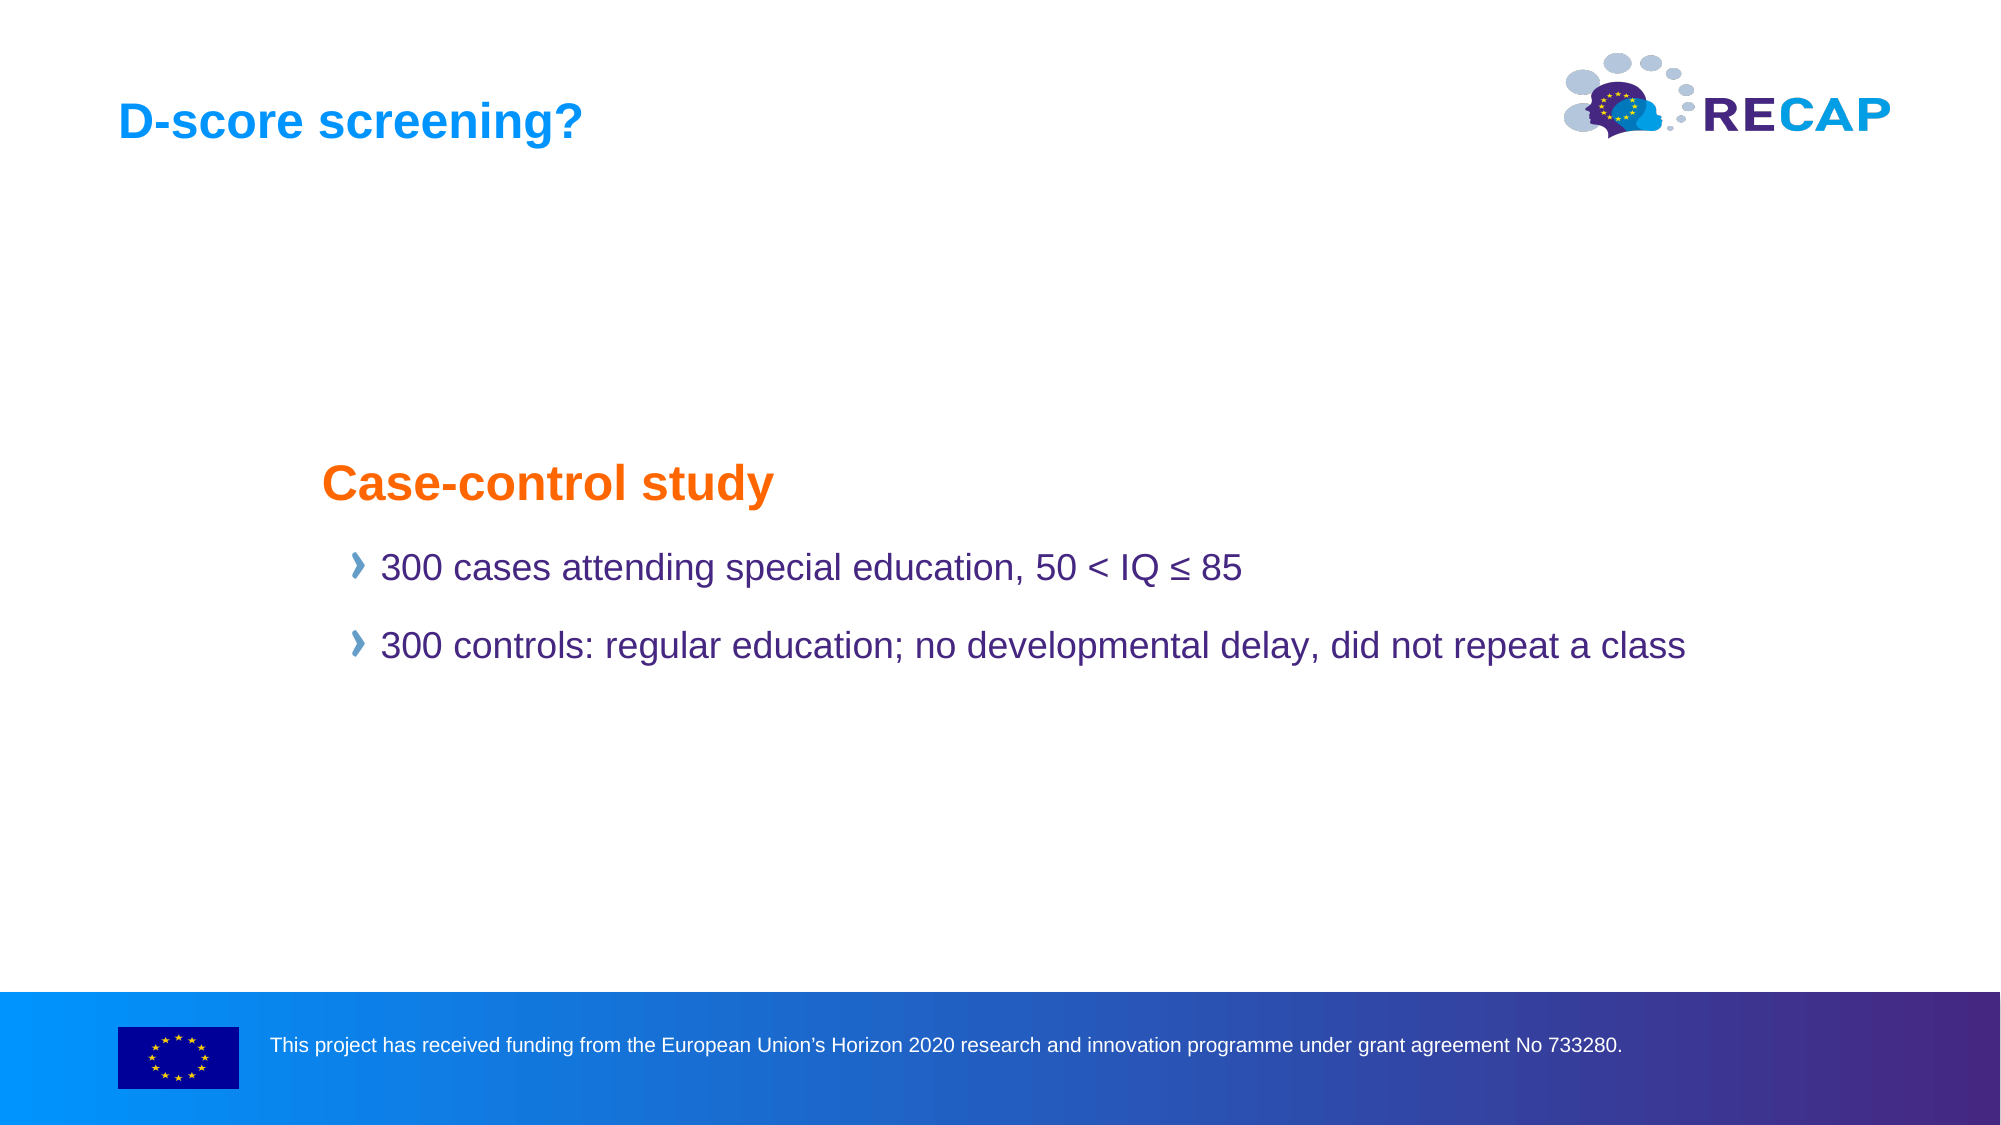

# D-score screening?

Case-control study
300 cases attending special education, 50 < IQ ≤ 85
300 controls: regular education; no developmental delay, did not repeat a class